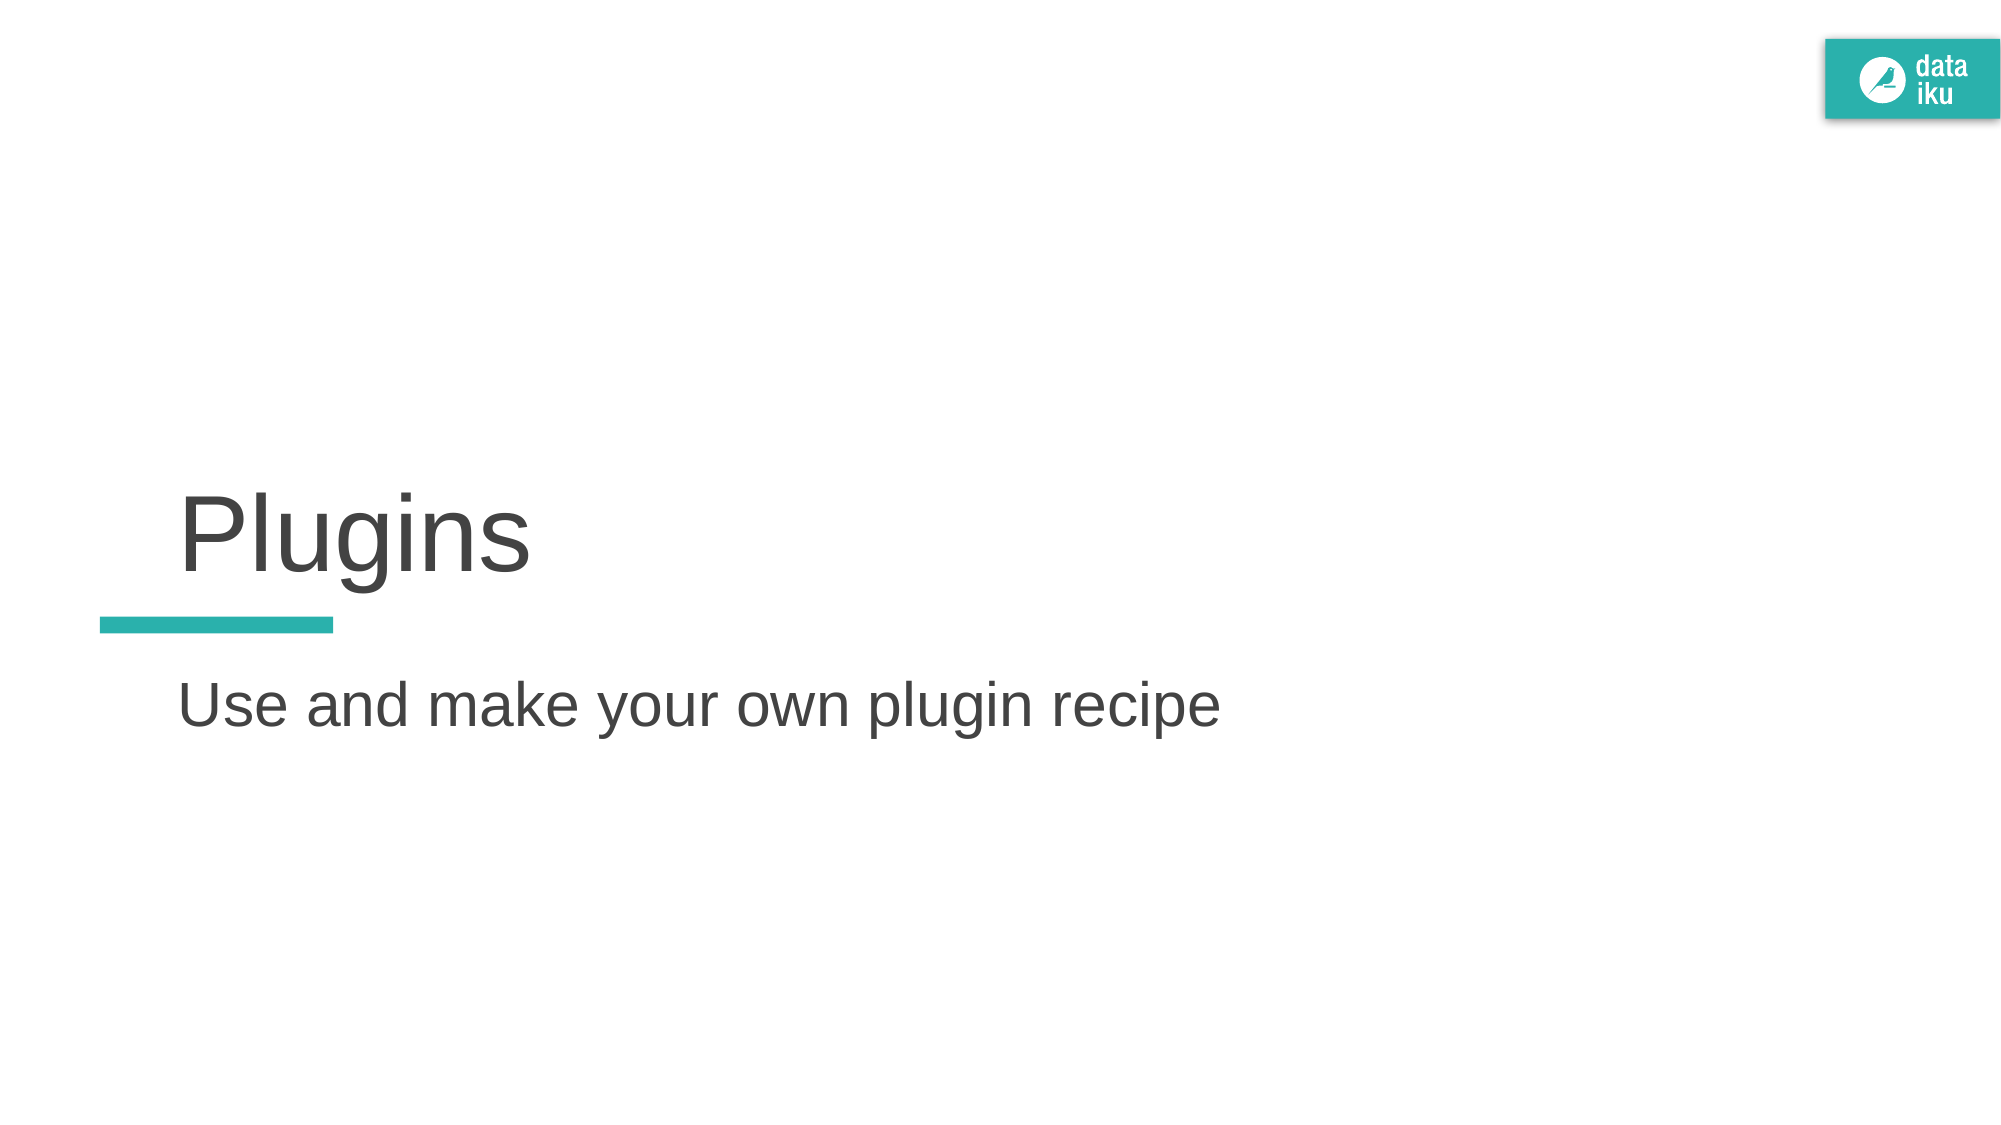

# Plugins
Use and make your own plugin recipe